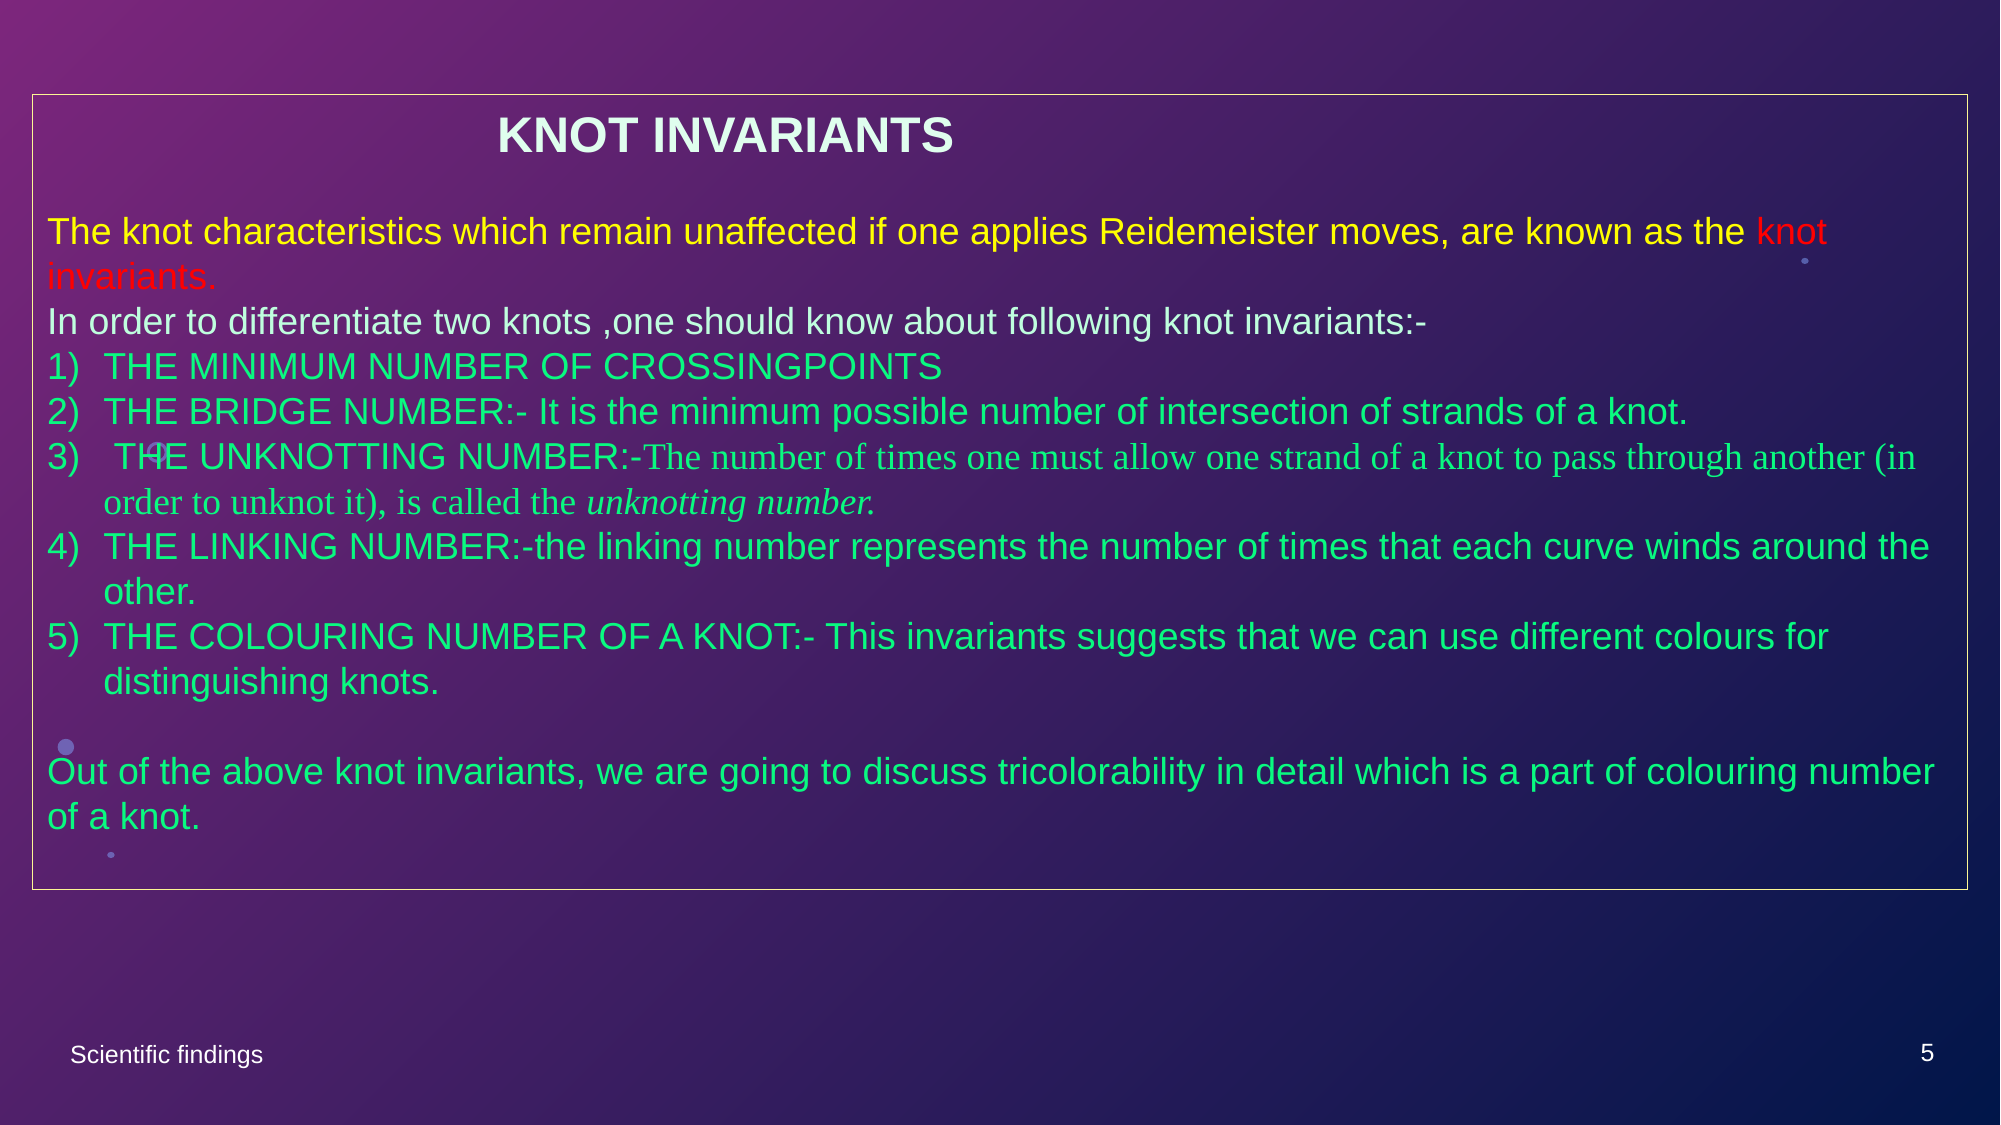

KNOT INVARIANTS

The knot characteristics which remain unaffected if one applies Reidemeister moves, are known as the knot invariants.
In order to differentiate two knots ,one should know about following knot invariants:-
THE MINIMUM NUMBER OF CROSSINGPOINTS
THE BRIDGE NUMBER:- It is the minimum possible number of intersection of strands of a knot.
 THE UNKNOTTING NUMBER:-The number of times one must allow one strand of a knot to pass through another (in order to unknot it), is called the unknotting number.
THE LINKING NUMBER:-the linking number represents the number of times that each curve winds around the other.
THE COLOURING NUMBER OF A KNOT:- This invariants suggests that we can use different colours for distinguishing knots.

Out of the above knot invariants, we are going to discuss tricolorability in detail which is a part of colouring number of a knot.

5
Scientific findings